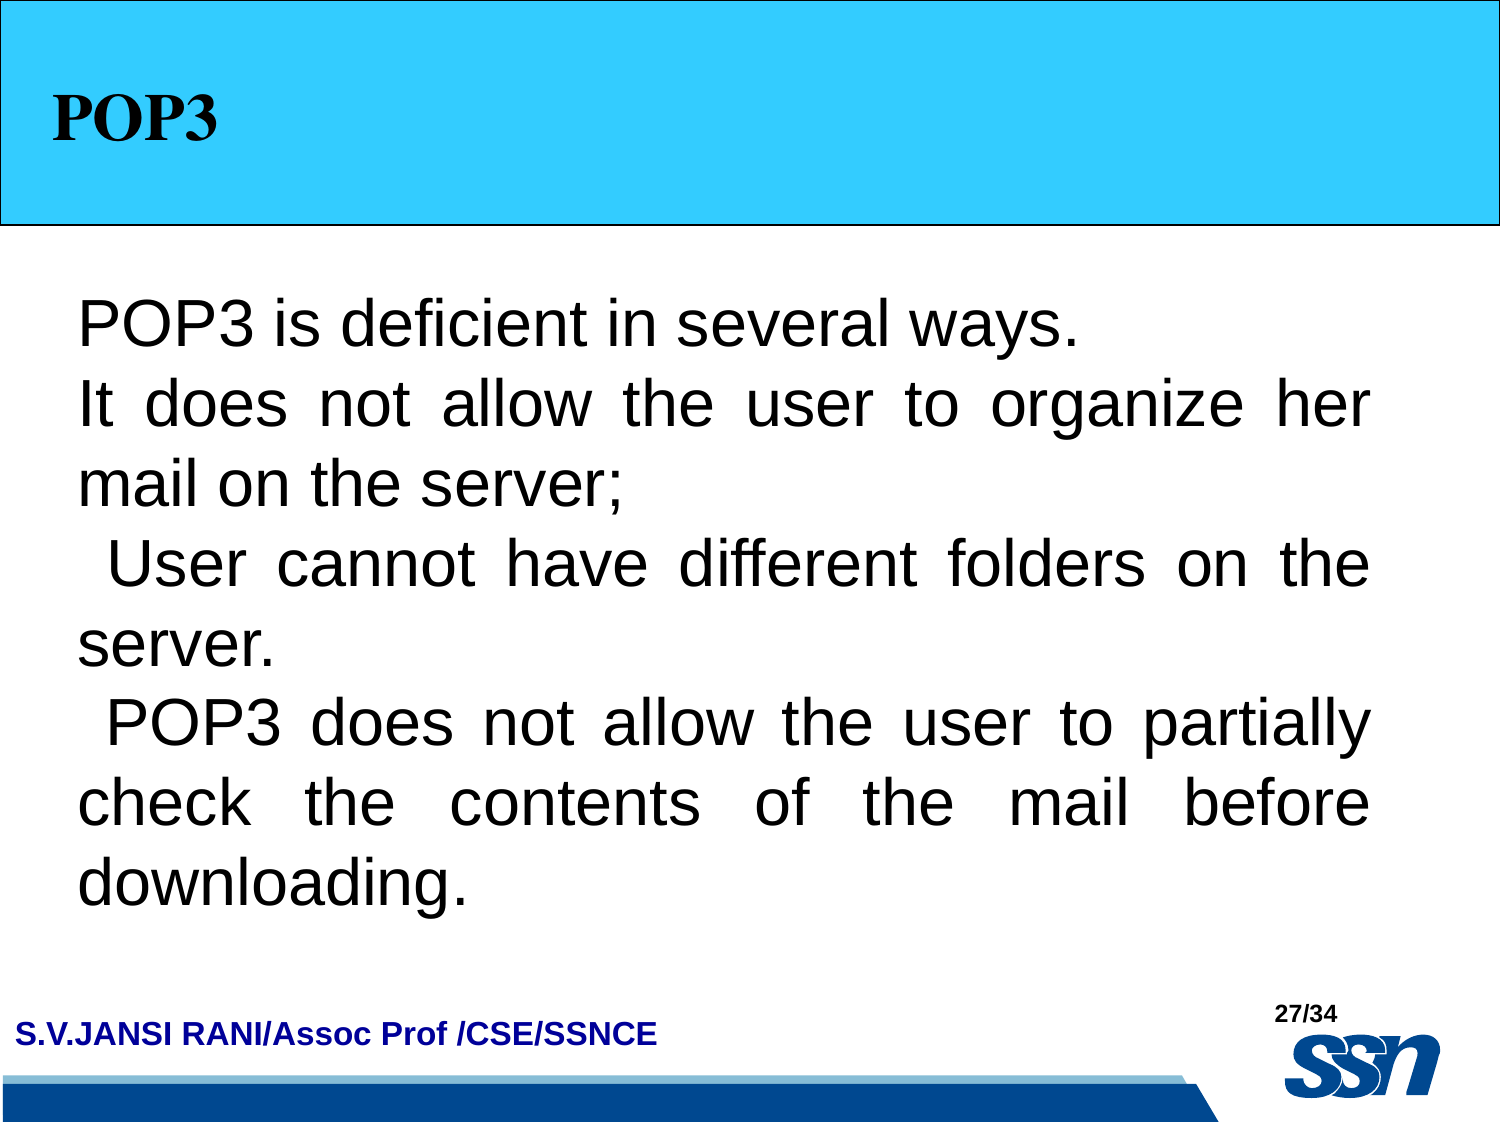

POP3
POP3 is deficient in several ways.
It does not allow the user to organize her mail on the server;
 User cannot have different folders on the server.
 POP3 does not allow the user to partially check the contents of the mail before downloading.